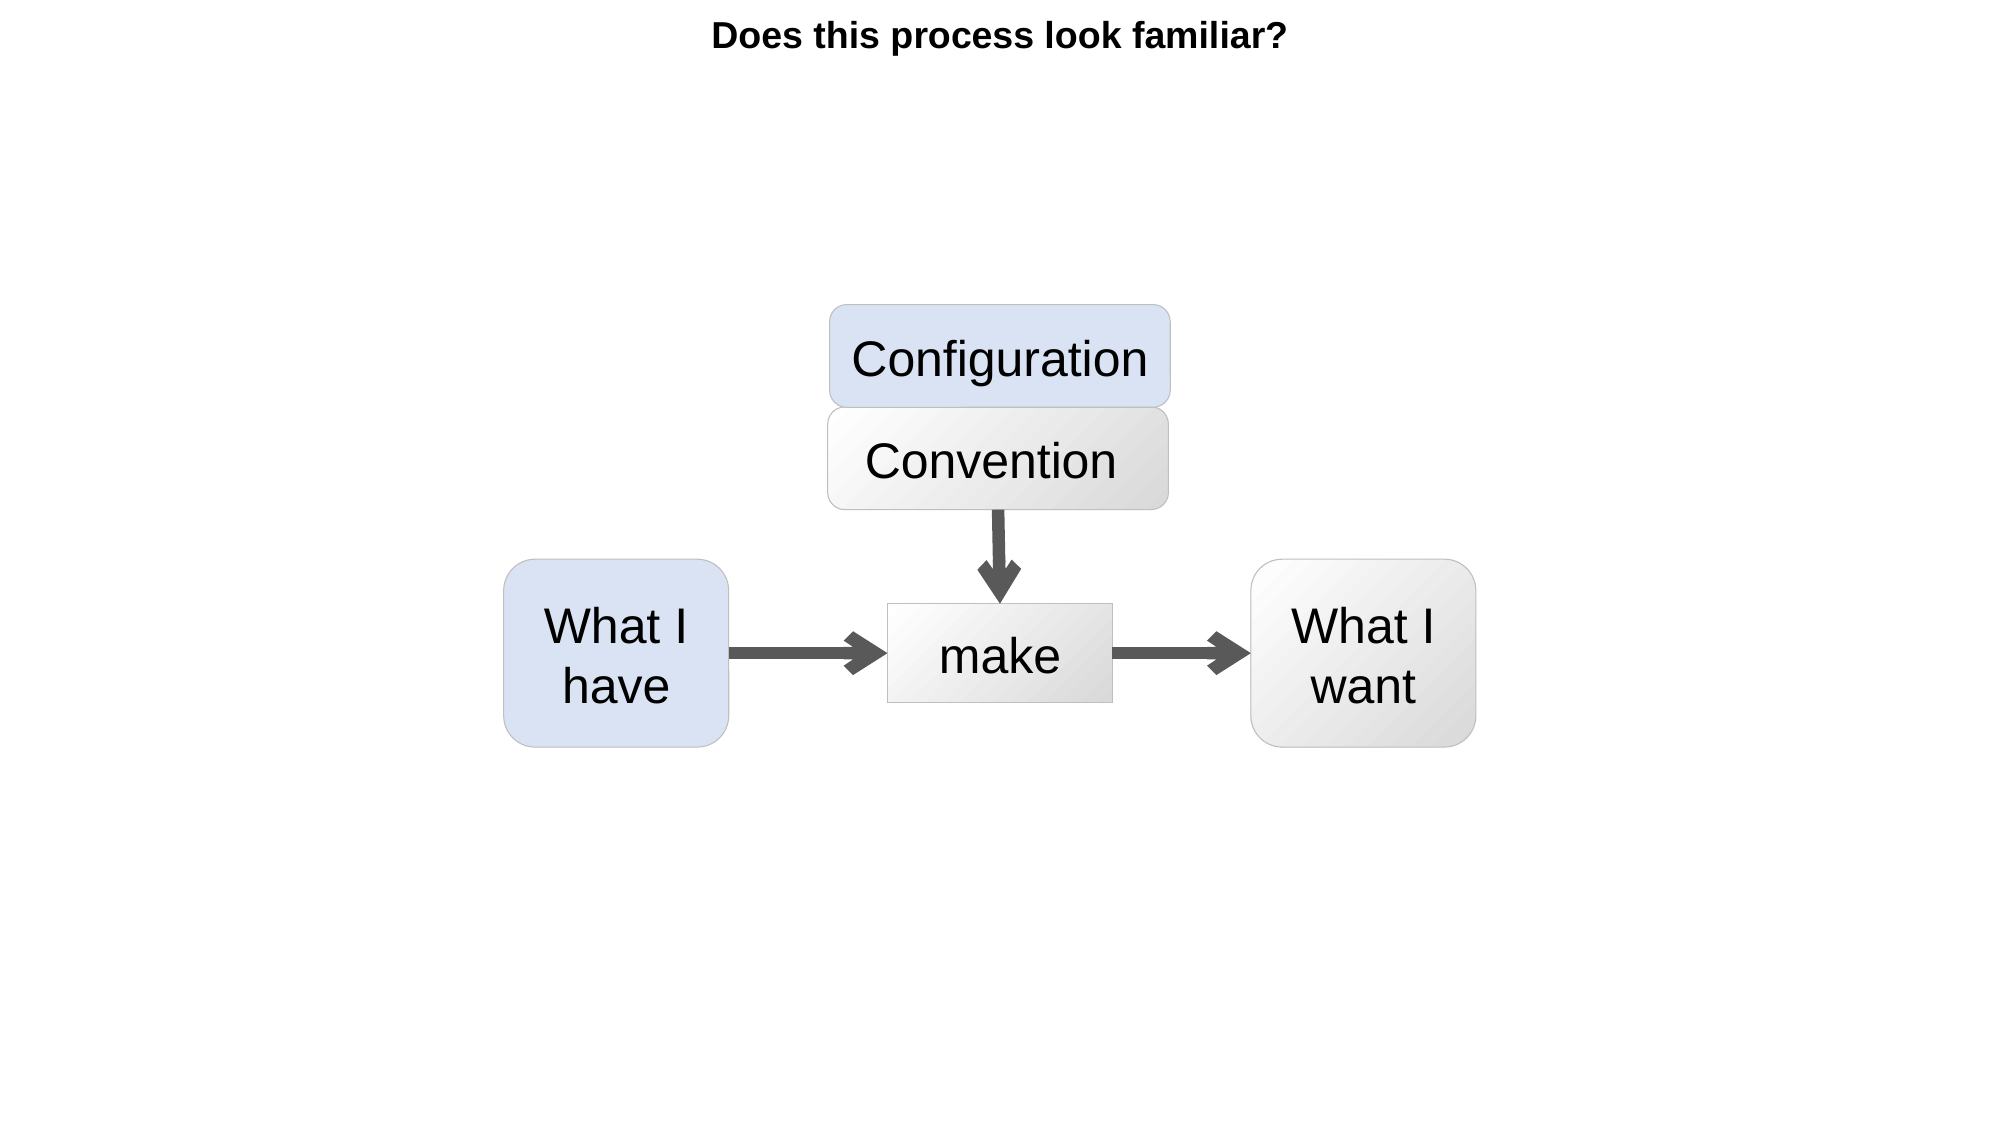

Does this process look familiar?
Configuration
Convention
What I have
What I want
make